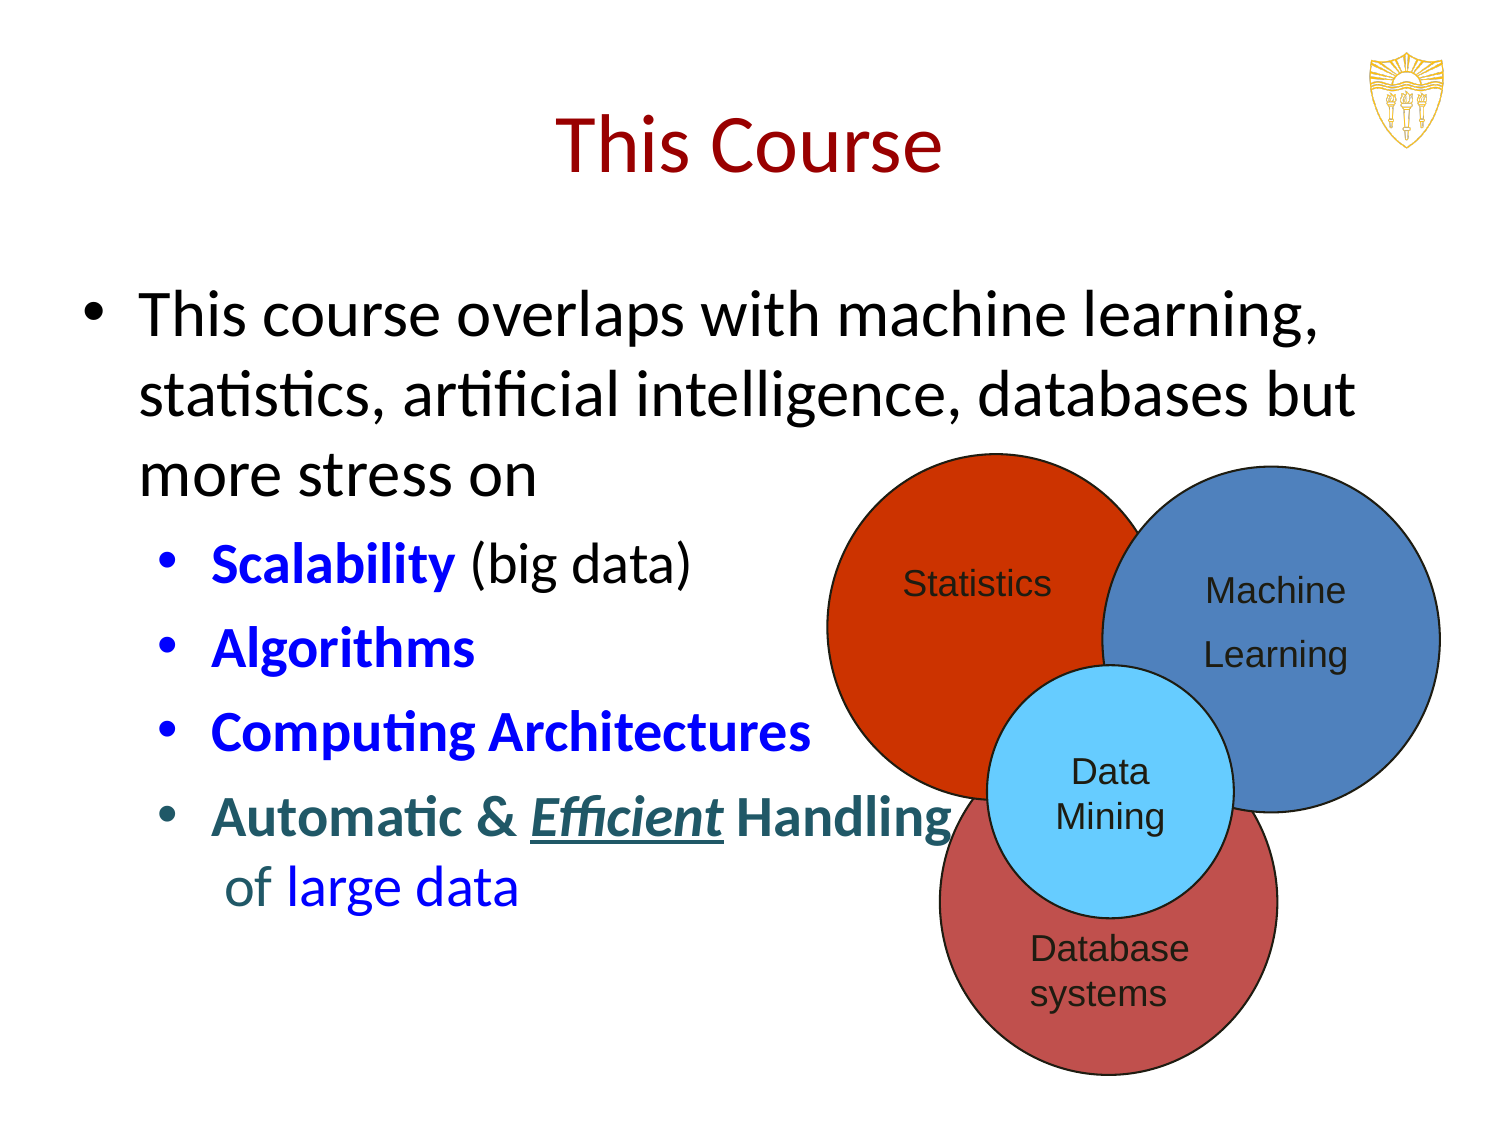

# This Course
This course overlaps with machine learning, statistics, artificial intelligence, databases but more stress on
Scalability (big data)
Algorithms
Computing Architectures
Automatic & Efficient Handling
 of large data

Statistics
Machine
Learning
Data Mining

Database systems